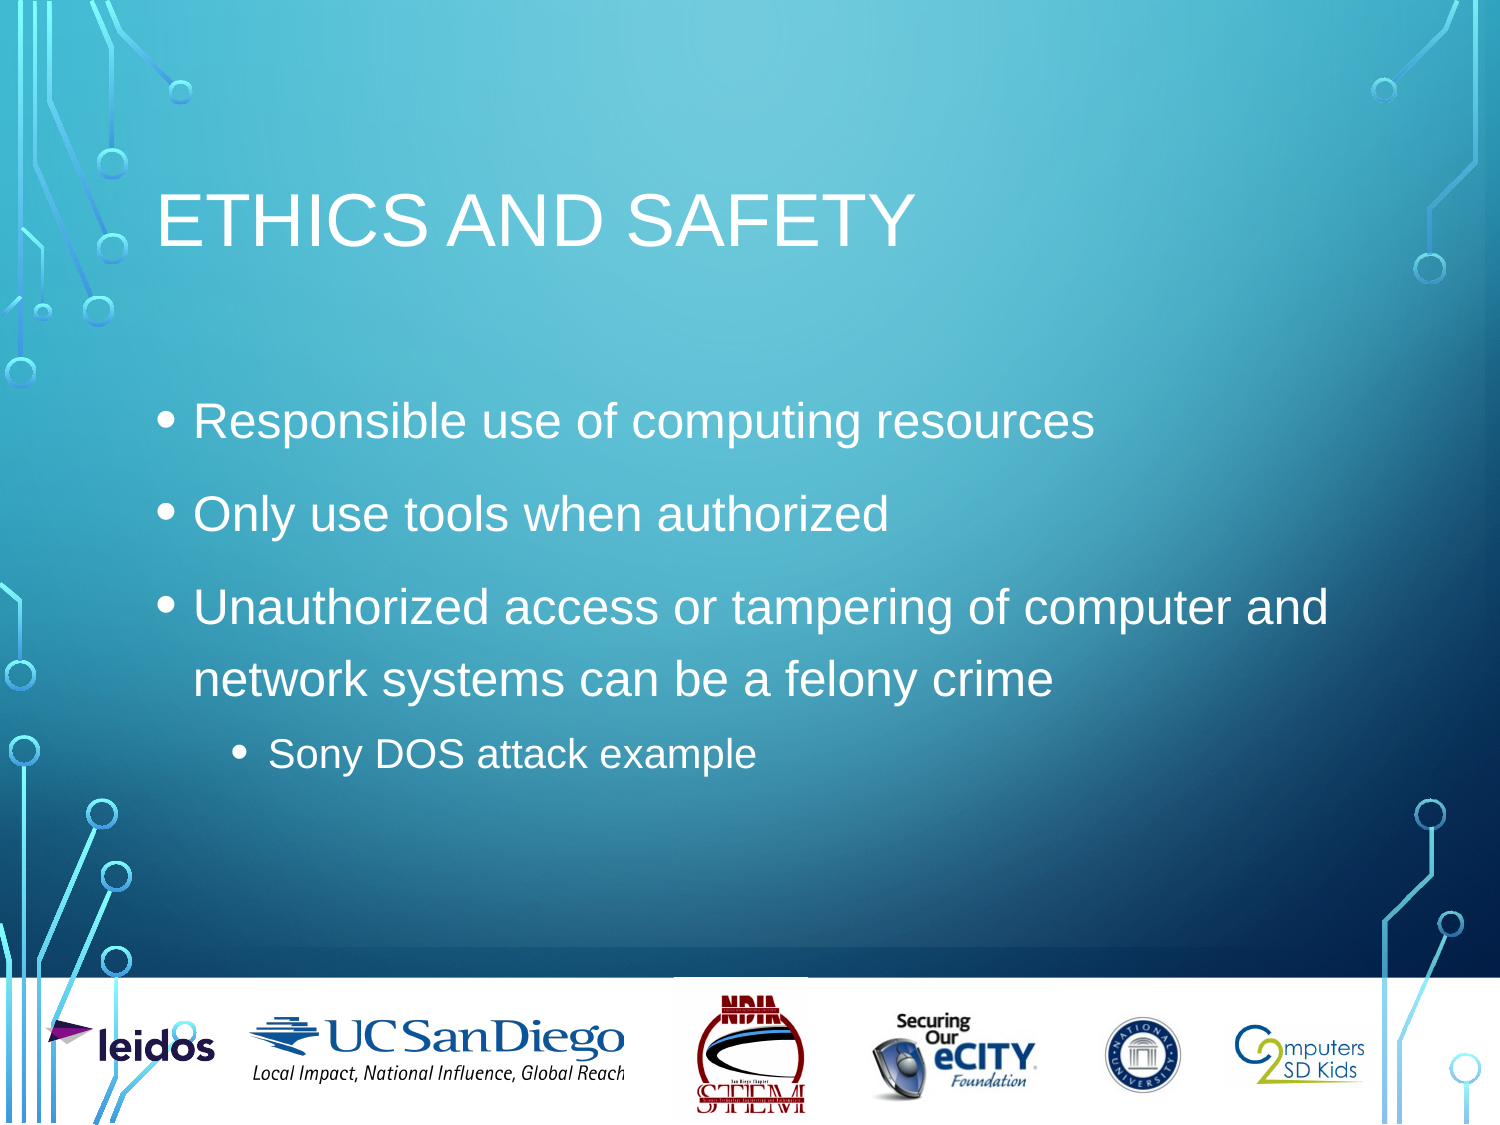

# Ethics and safety
Responsible use of computing resources
Only use tools when authorized
Unauthorized access or tampering of computer and network systems can be a felony crime
Sony DOS attack example